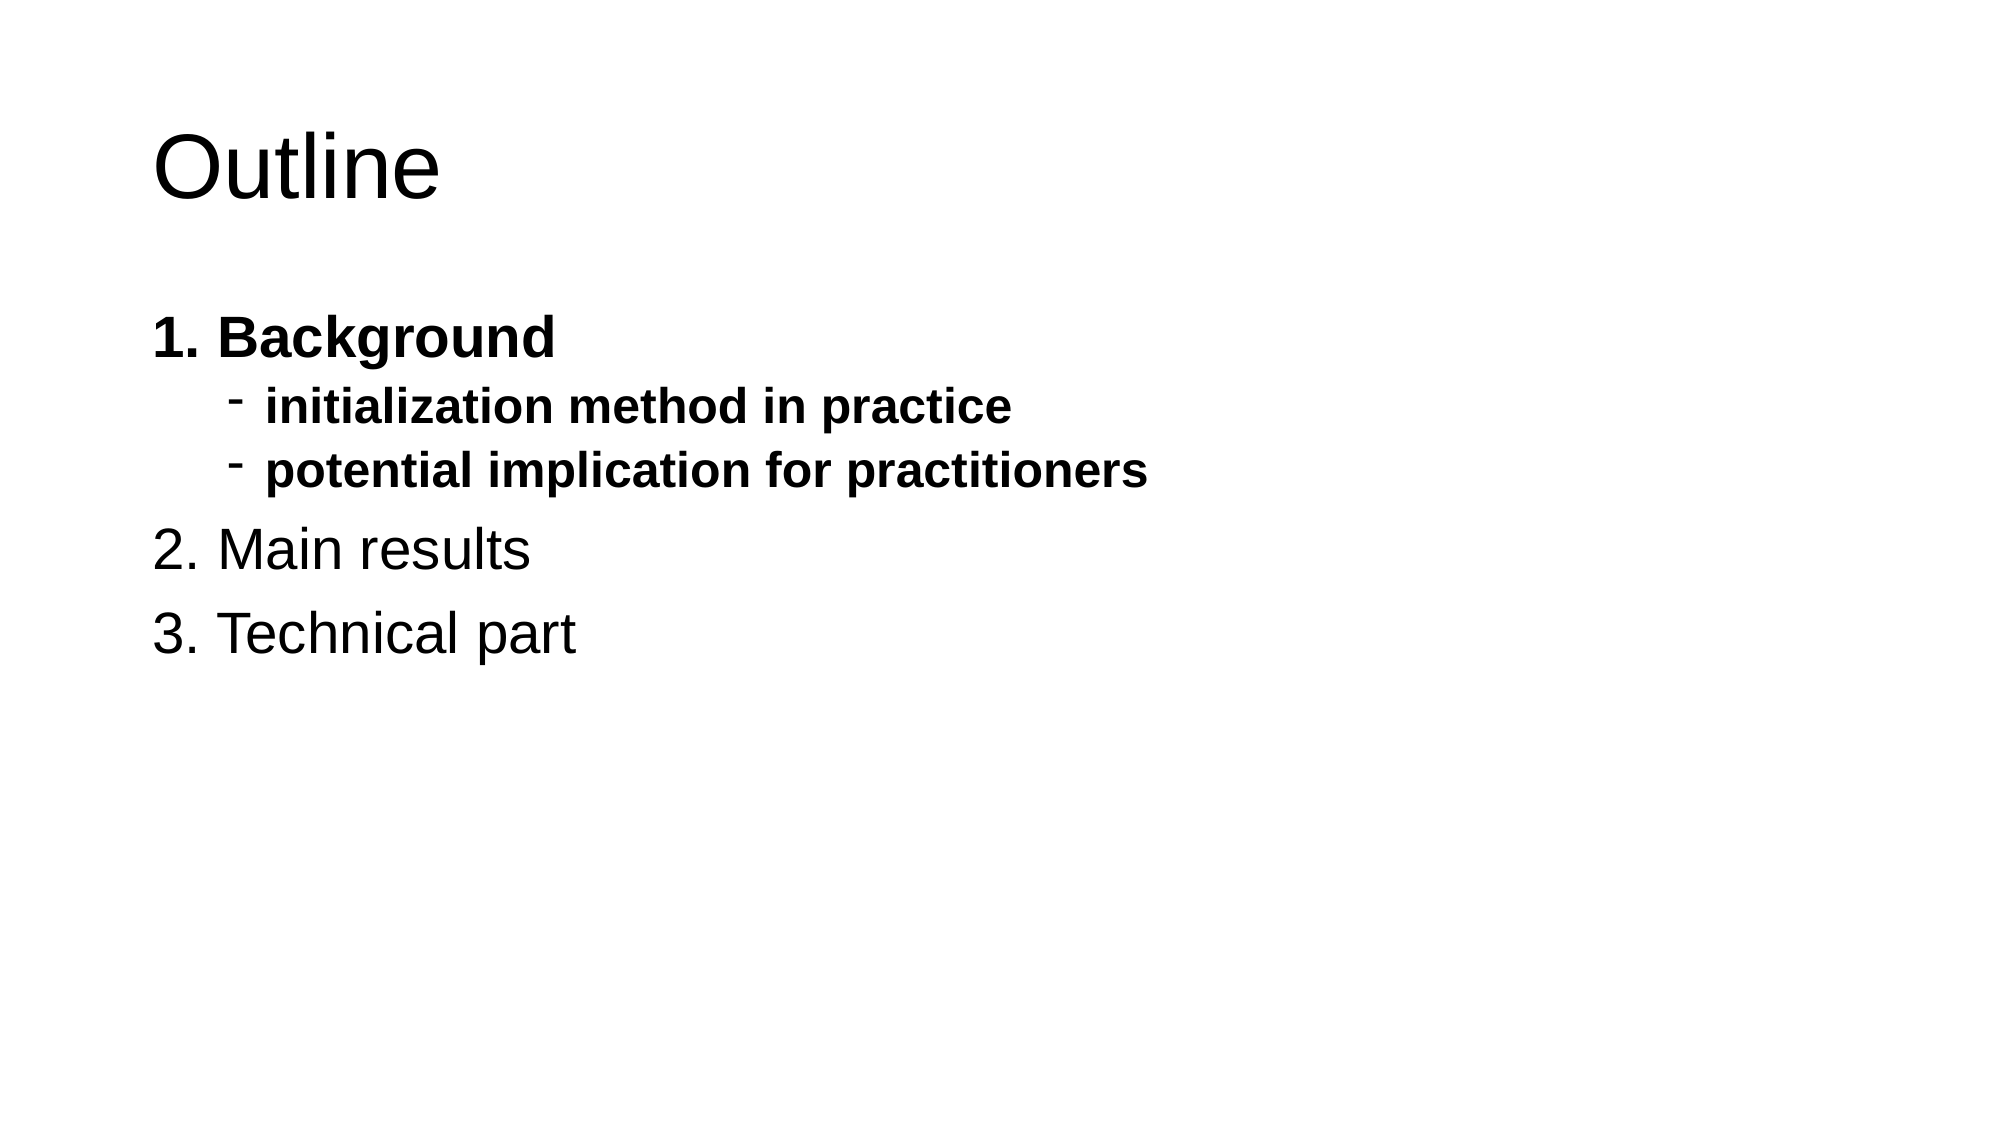

# Outline
1. Background
initialization method in practice
potential implication for practitioners
2. Main results
3. Technical part